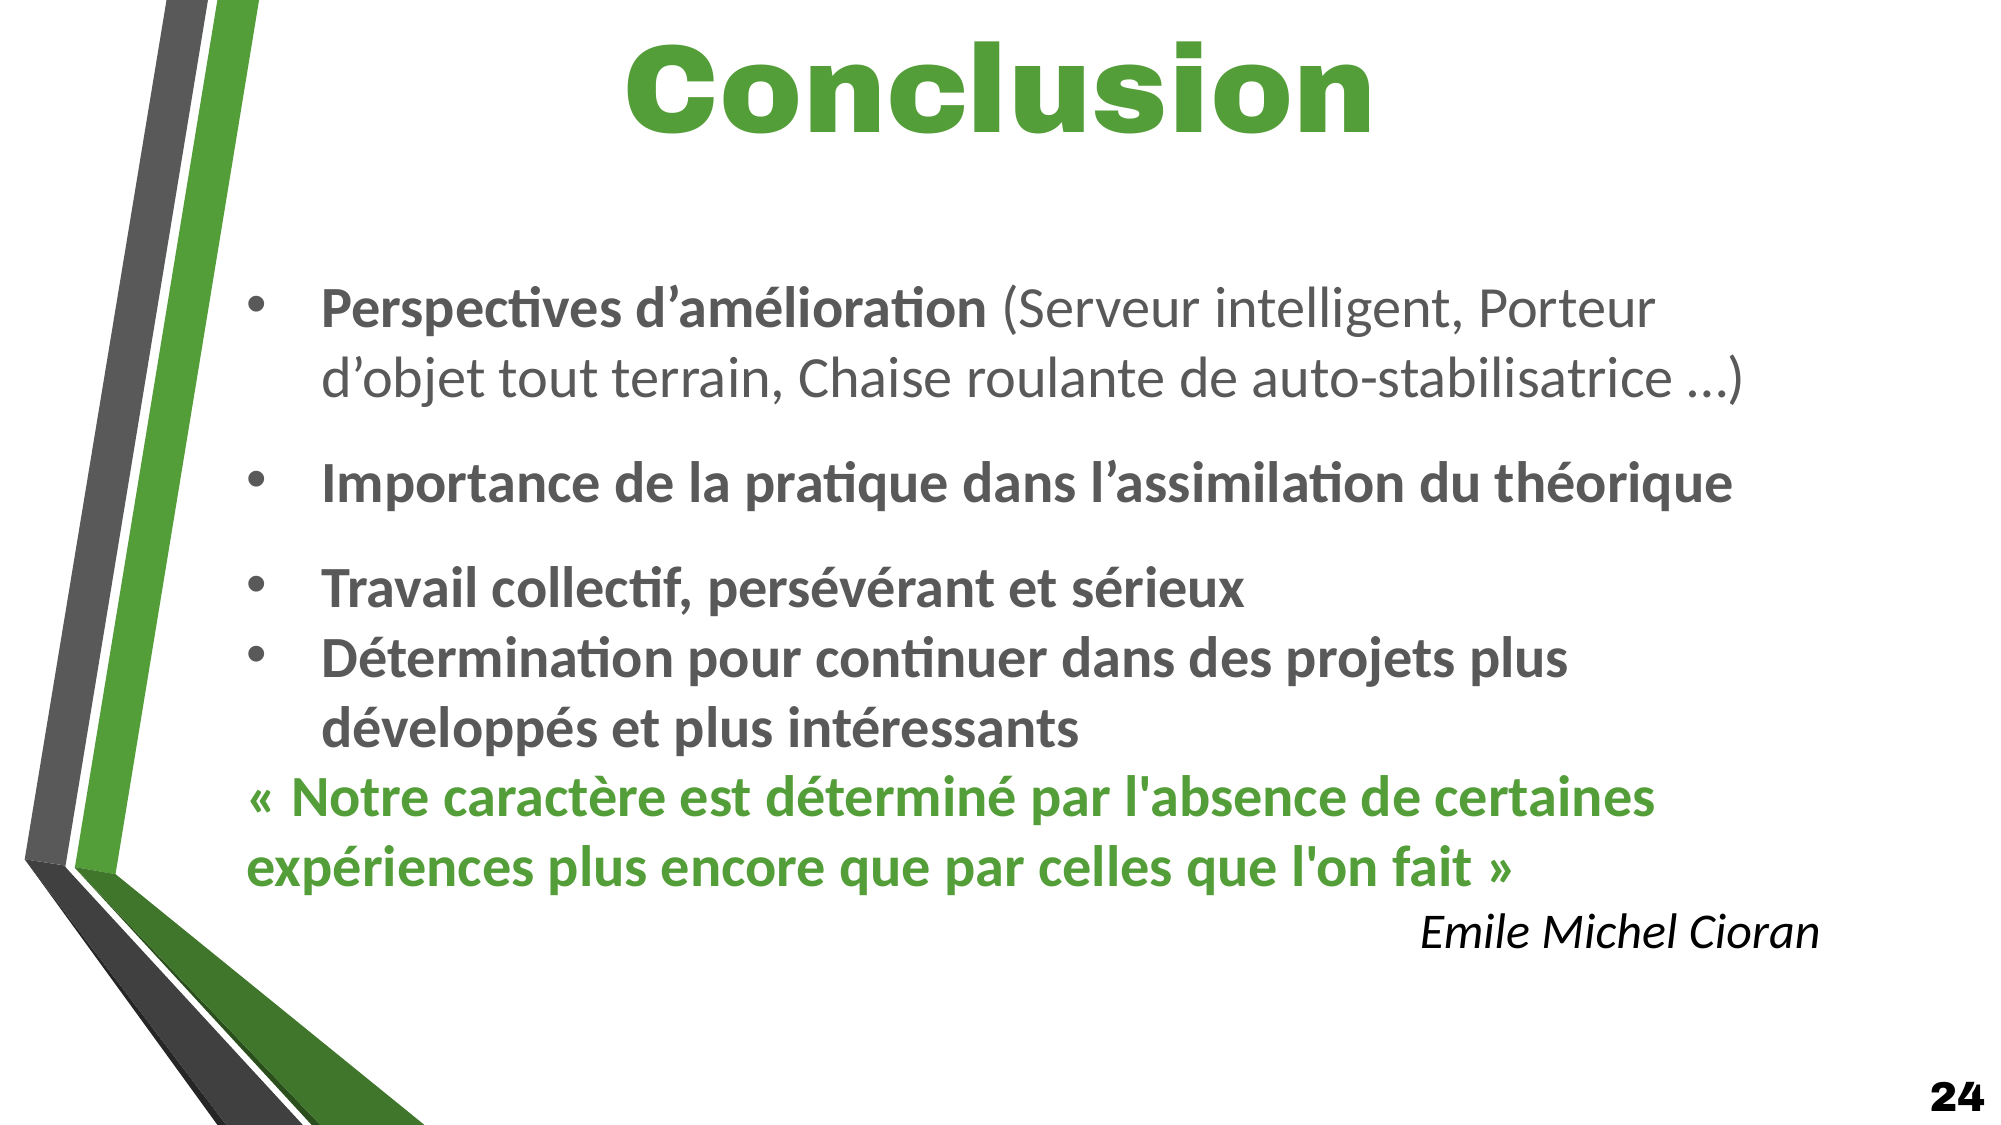

Conclusion
Perspectives d’amélioration (Serveur intelligent, Porteur d’objet tout terrain, Chaise roulante de auto-stabilisatrice …)
Importance de la pratique dans l’assimilation du théorique
Travail collectif, persévérant et sérieux
Détermination pour continuer dans des projets plus développés et plus intéressants
« Notre caractère est déterminé par l'absence de certaines expériences plus encore que par celles que l'on fait »
Emile Michel Cioran
24